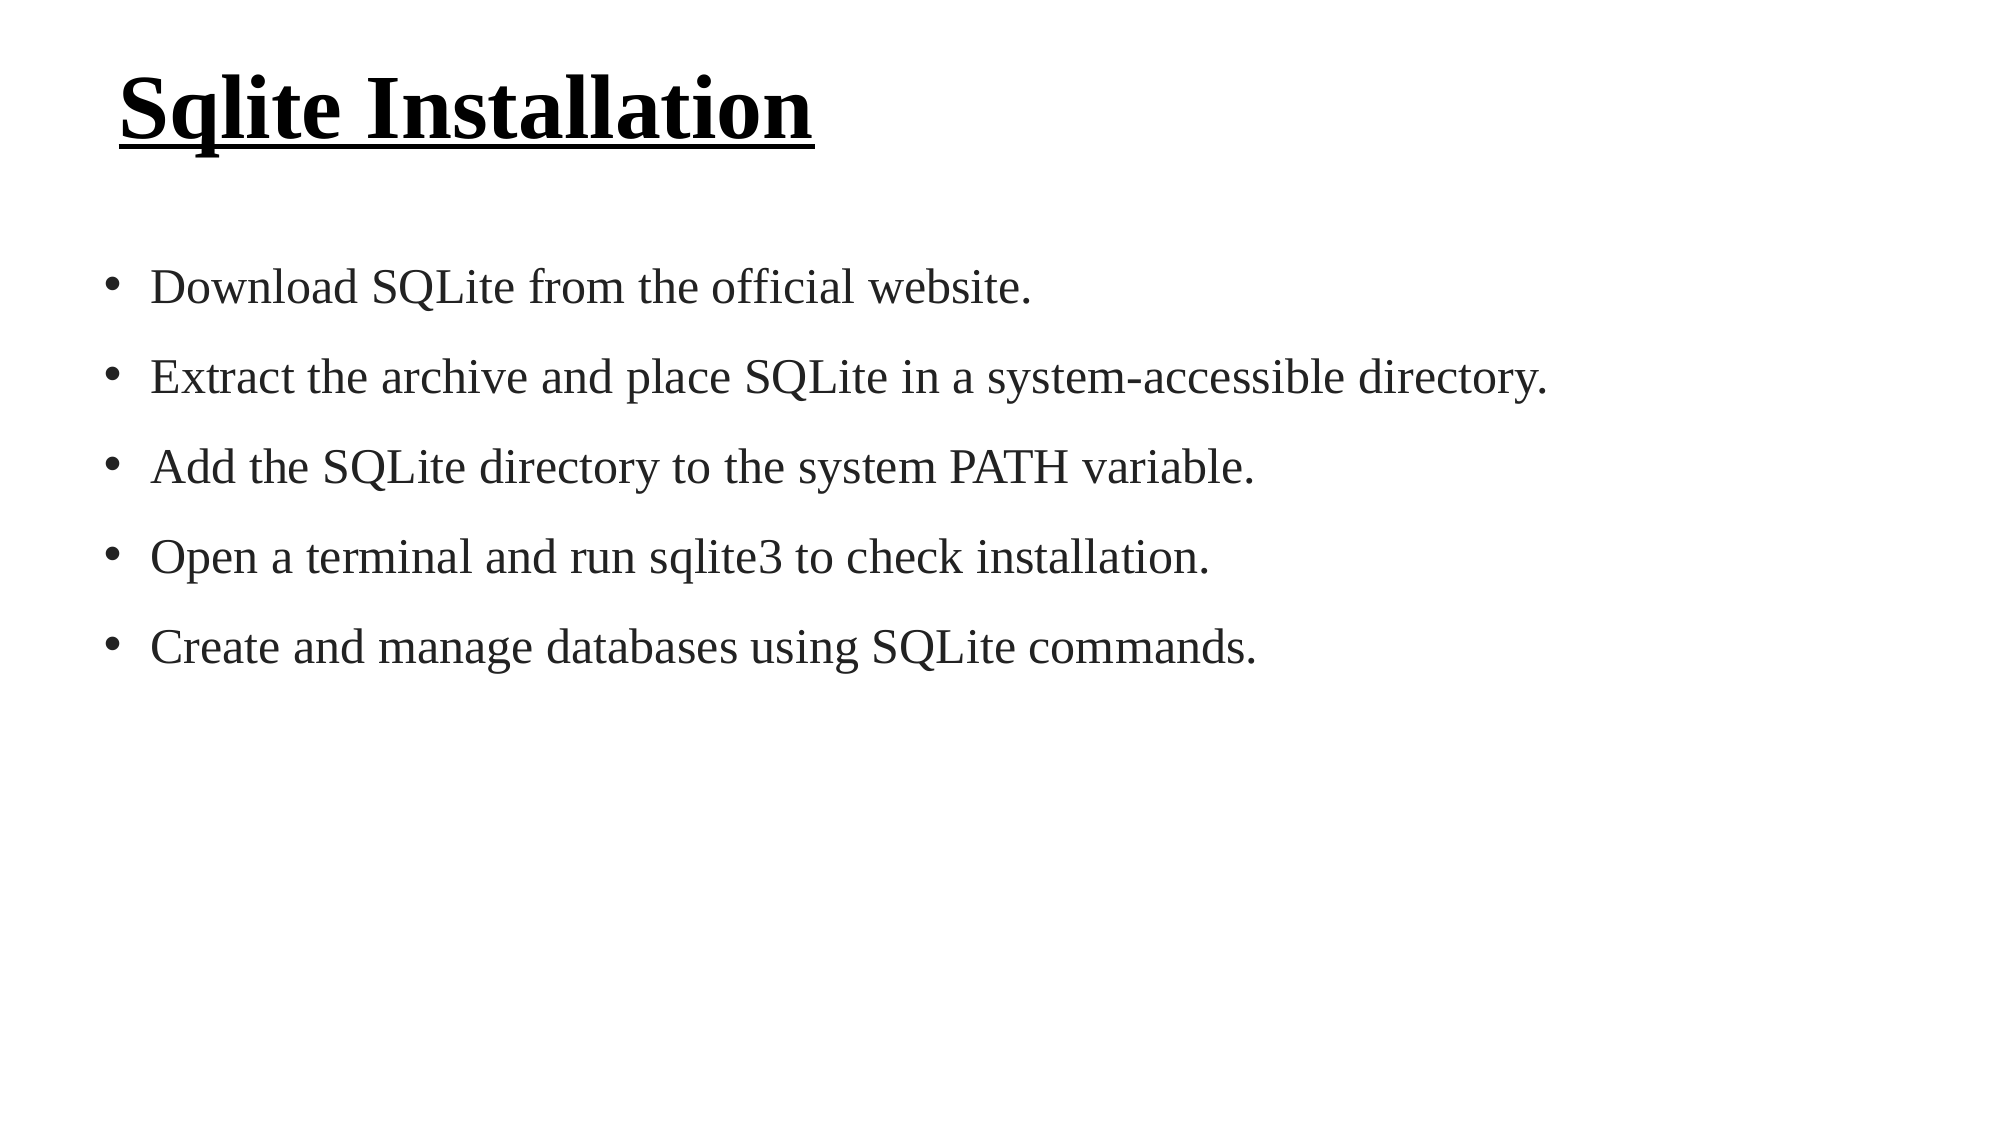

# Sqlite Installation

Download SQLite from the official website.
Extract the archive and place SQLite in a system-accessible directory.
Add the SQLite directory to the system PATH variable.
Open a terminal and run sqlite3 to check installation.
Create and manage databases using SQLite commands.